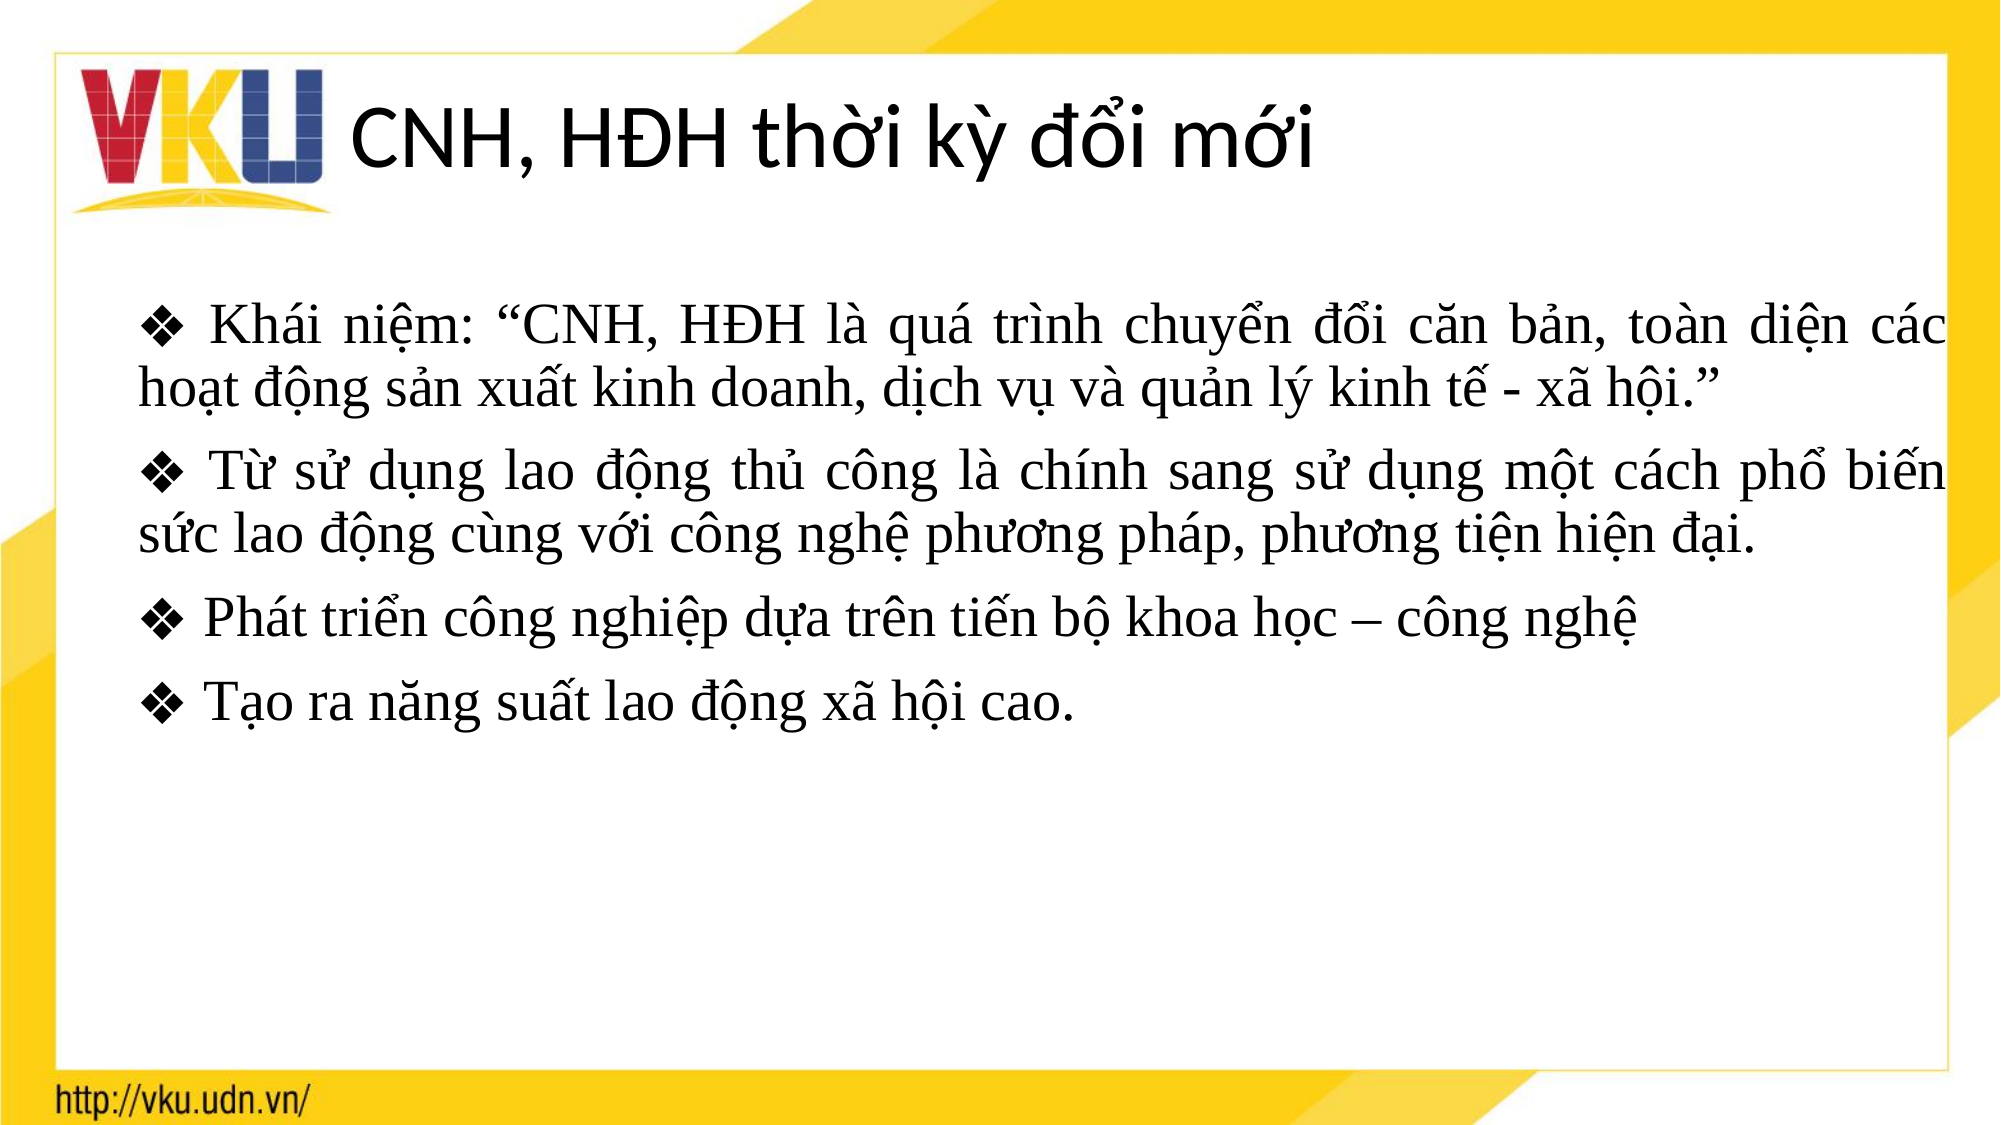

# CNH, HĐH thời kỳ đổi mới
 Khái niệm: “CNH, HĐH là quá trình chuyển đổi căn bản, toàn diện các hoạt động sản xuất kinh doanh, dịch vụ và quản lý kinh tế - xã hội.”
 Từ sử dụng lao động thủ công là chính sang sử dụng một cách phổ biến sức lao động cùng với công nghệ phương pháp, phương tiện hiện đại.
 Phát triển công nghiệp dựa trên tiến bộ khoa học – công nghệ
 Tạo ra năng suất lao động xã hội cao.